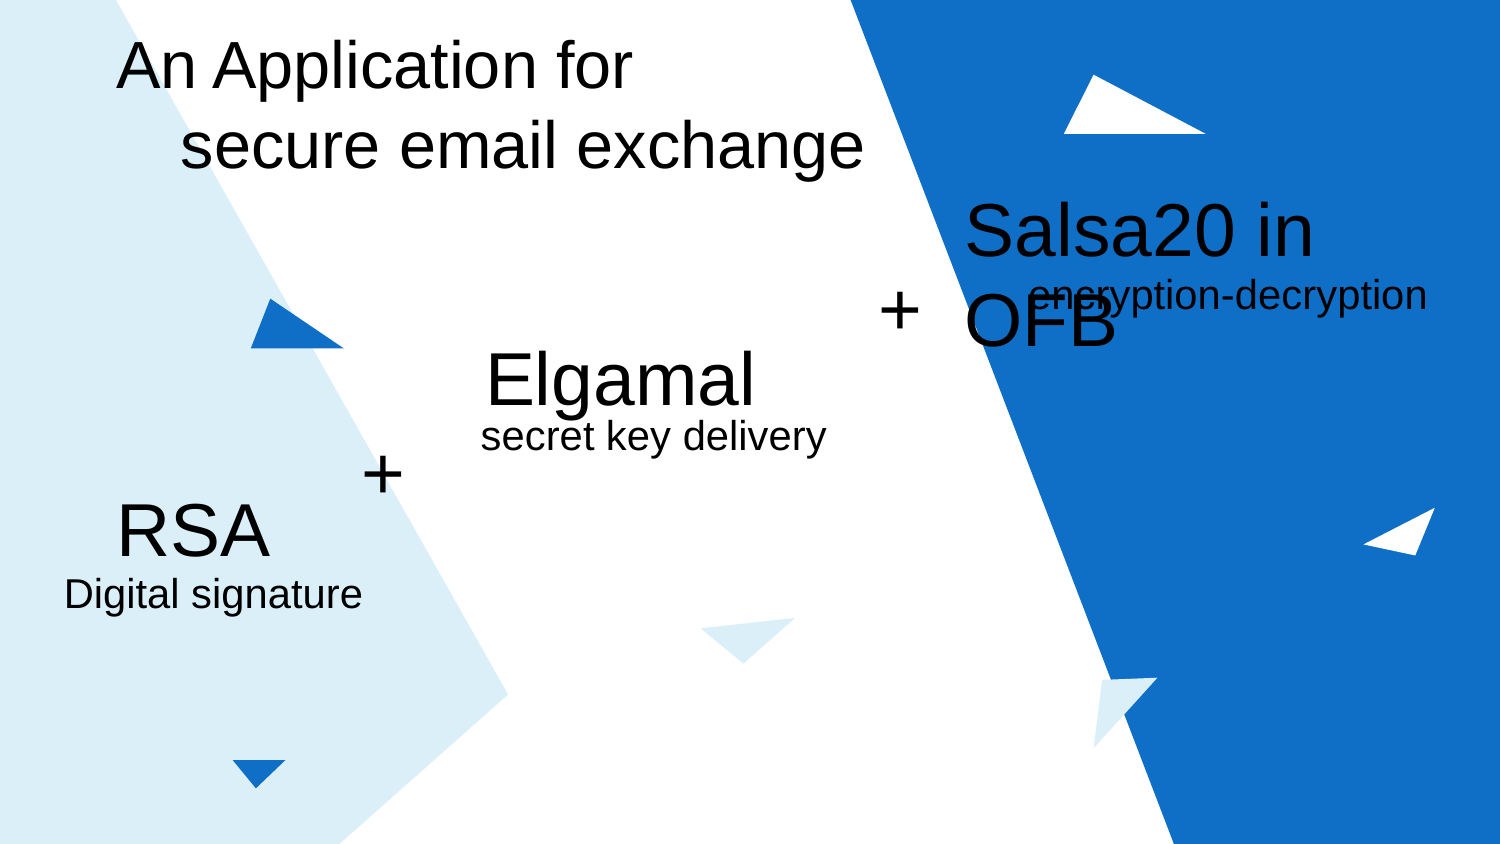

An Application for
secure email exchange

Salsa20 in OFB
encryption-decryption
+
# Elgamal
secret key delivery
+
RSA
Digital signature